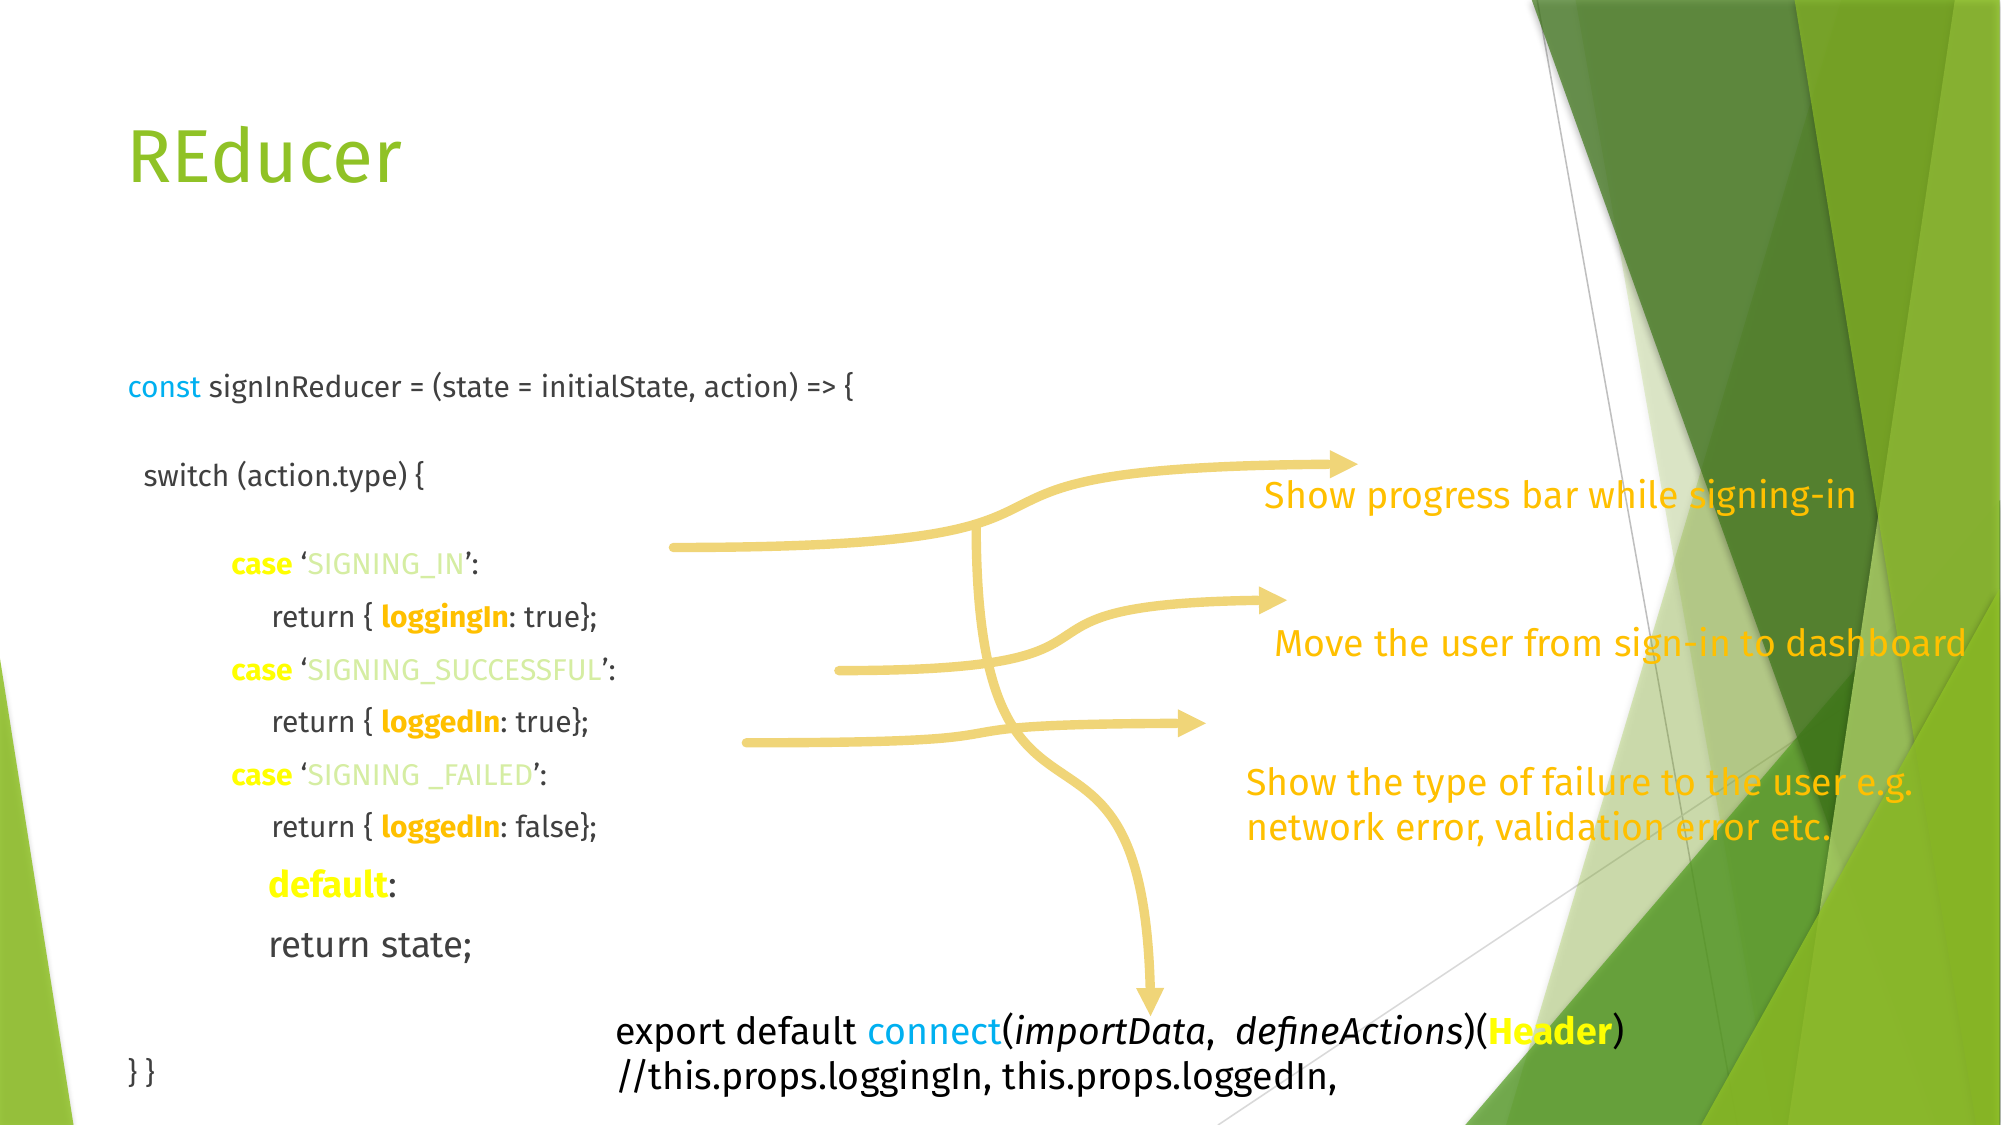

# REducer
const signInReducer = (state = initialState, action) => {
  switch (action.type) {
             case ‘SIGNING_IN’:
                  return { loggingIn: true};
             case ‘SIGNING_SUCCESSFUL’:
                  return { loggedIn: true};
             case ‘SIGNING _FAILED’:
                  return { loggedIn: false};
default:
return state;
} }
Show progress bar while signing-in
Move the user from sign-in to dashboard
Show the type of failure to the user e.g.
network error, validation error etc.
export default connect(importData,  defineActions)(Header)
//this.props.loggingIn, this.props.loggedIn,